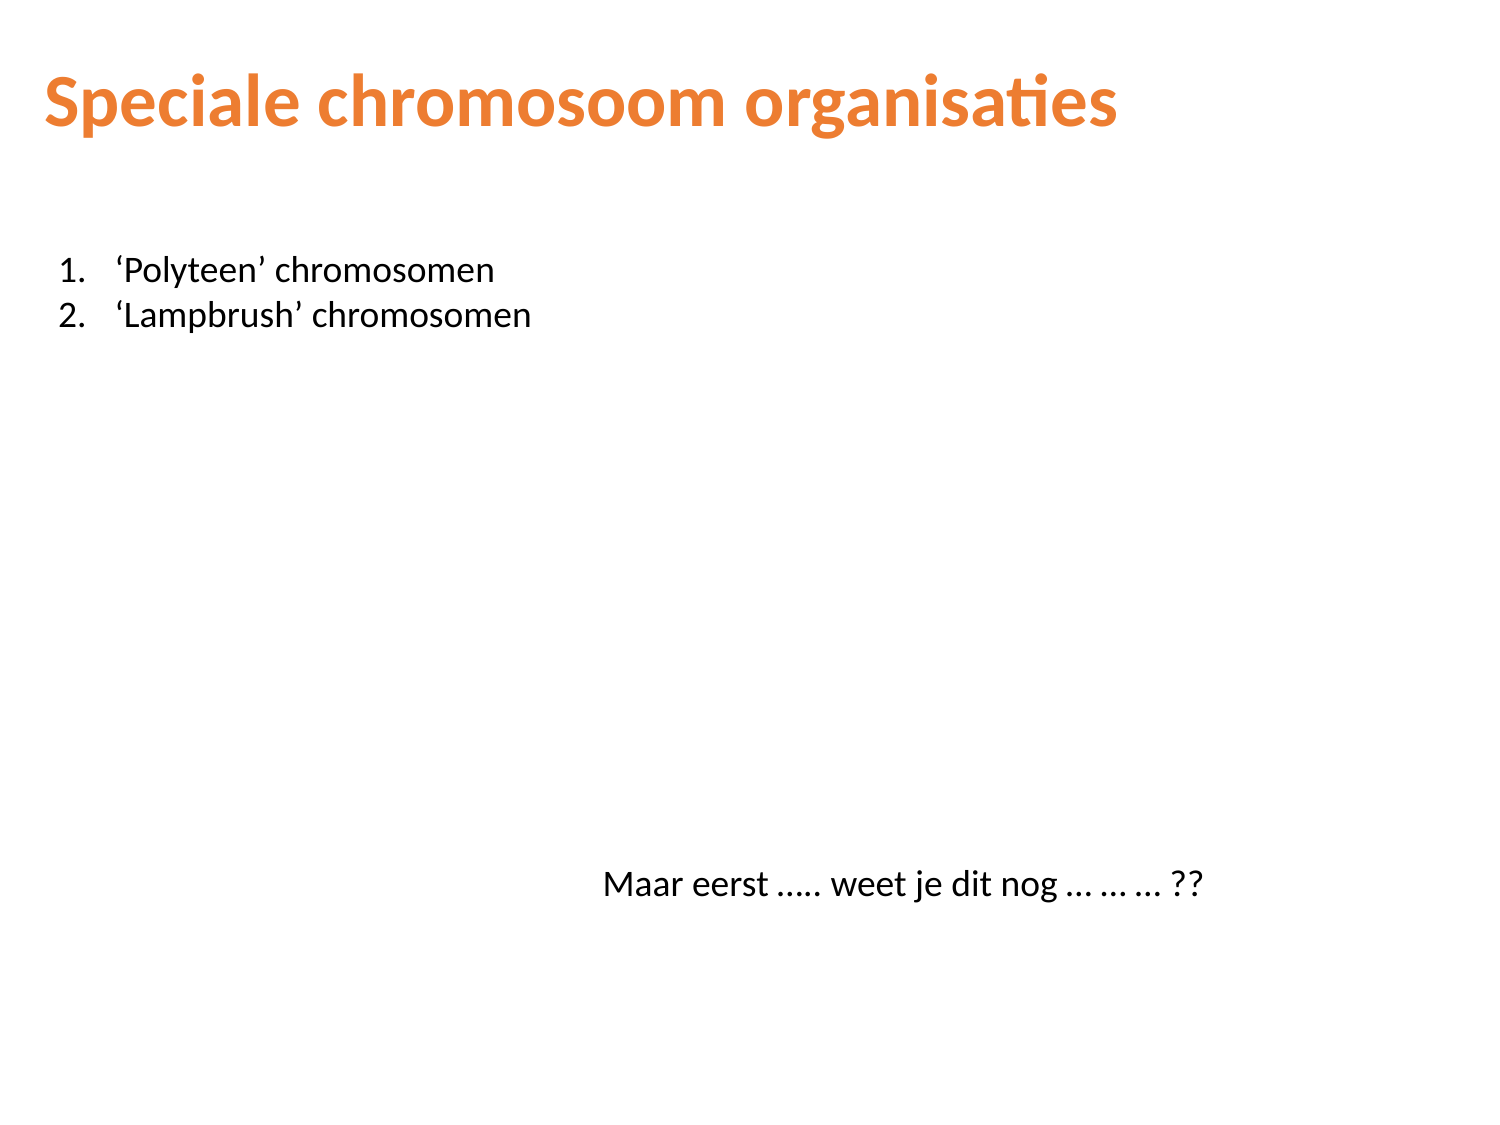

Speciale chromosoom organisaties
‘Polyteen’ chromosomen
‘Lampbrush’ chromosomen
Maar eerst ….. weet je dit nog … … … ??